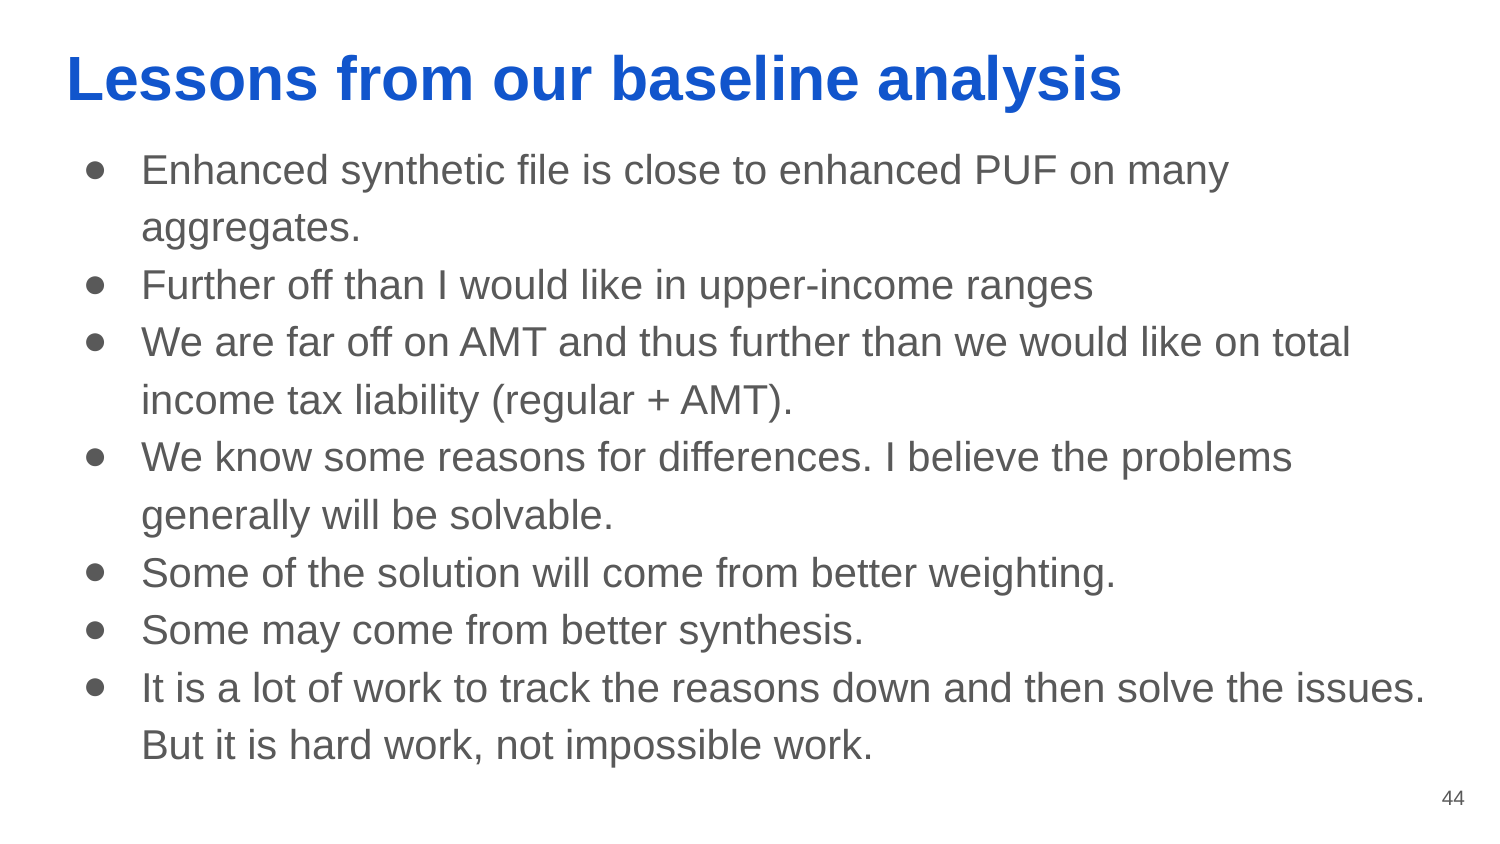

# Lessons from our baseline analysis
Enhanced synthetic file is close to enhanced PUF on many aggregates.
Further off than I would like in upper-income ranges
We are far off on AMT and thus further than we would like on total income tax liability (regular + AMT).
We know some reasons for differences. I believe the problems generally will be solvable.
Some of the solution will come from better weighting.
Some may come from better synthesis.
It is a lot of work to track the reasons down and then solve the issues. But it is hard work, not impossible work.
44